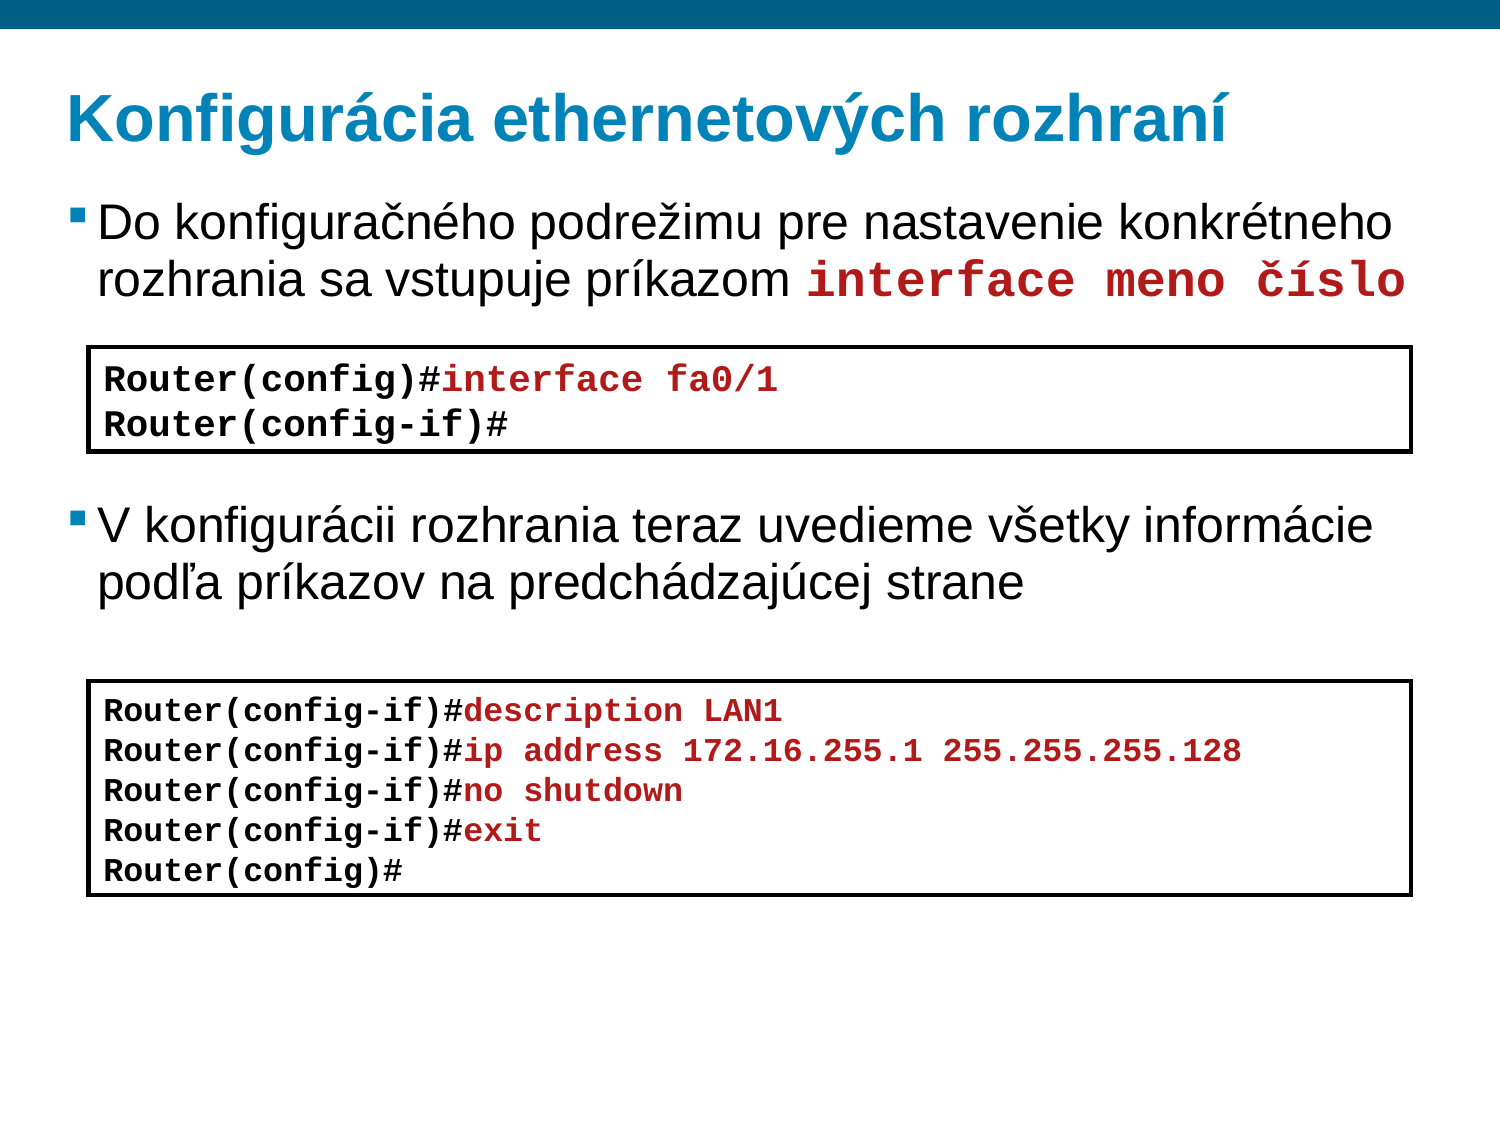

# Konfigurácia ethernetových rozhraní
Do konfiguračného podrežimu pre nastavenie konkrétneho rozhrania sa vstupuje príkazom interface meno číslo

V konfigurácii rozhrania teraz uvedieme všetky informácie podľa príkazov na predchádzajúcej strane
Router(config)#interface fa0/1
Router(config-if)#
Router(config-if)#description LAN1
Router(config-if)#ip address 172.16.255.1 255.255.255.128
Router(config-if)#no shutdown
Router(config-if)#exit
Router(config)#